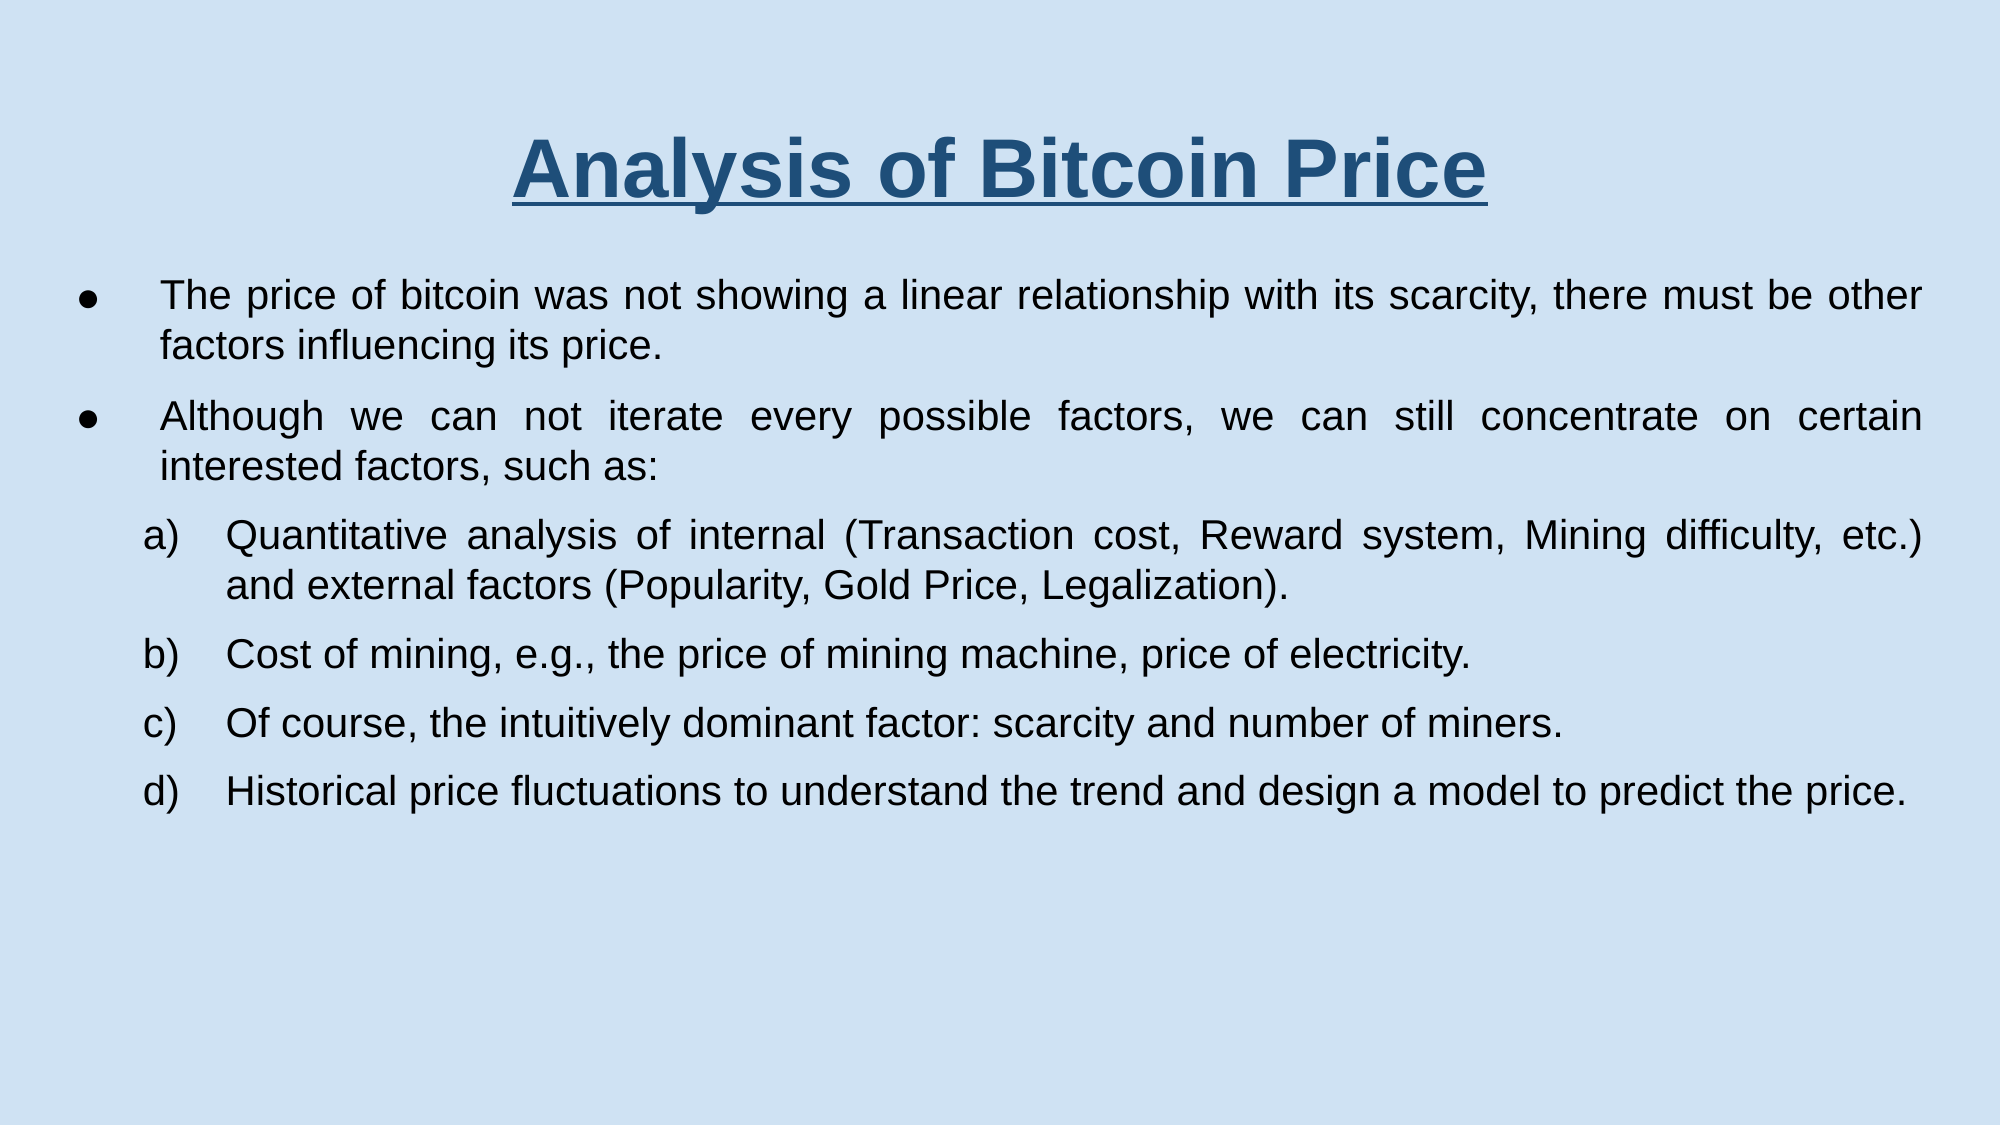

# Analysis of Bitcoin Price
The price of bitcoin was not showing a linear relationship with its scarcity, there must be other factors influencing its price.
Although we can not iterate every possible factors, we can still concentrate on certain interested factors, such as:
Quantitative analysis of internal (Transaction cost, Reward system, Mining difficulty, etc.) and external factors (Popularity, Gold Price, Legalization).
Cost of mining, e.g., the price of mining machine, price of electricity.
Of course, the intuitively dominant factor: scarcity and number of miners.
Historical price fluctuations to understand the trend and design a model to predict the price.